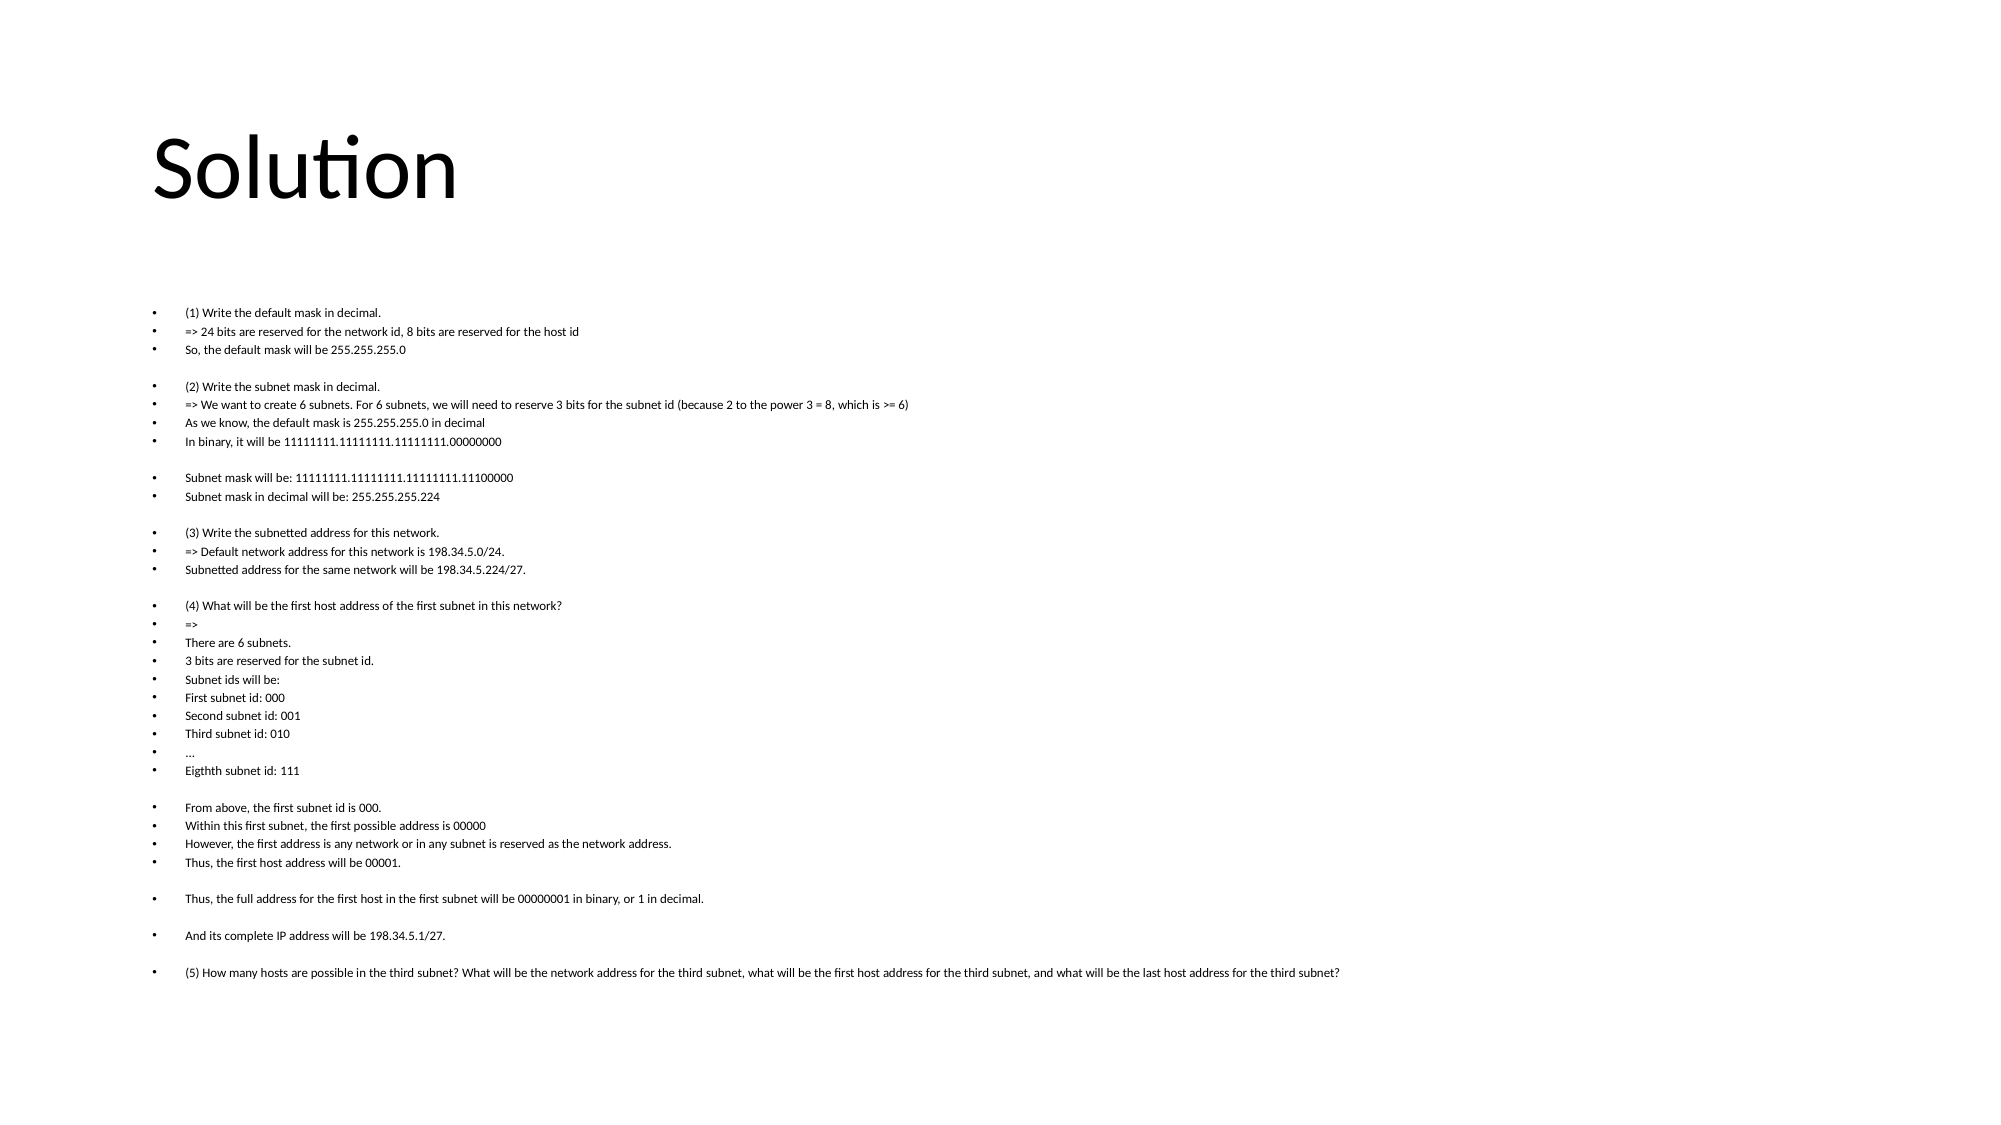

# Solution
(1) Write the default mask in decimal.
=> 24 bits are reserved for the network id, 8 bits are reserved for the host id
So, the default mask will be 255.255.255.0

(2) Write the subnet mask in decimal.
=> We want to create 6 subnets. For 6 subnets, we will need to reserve 3 bits for the subnet id (because 2 to the power 3 = 8, which is >= 6)
As we know, the default mask is 255.255.255.0 in decimal
In binary, it will be 11111111.11111111.11111111.00000000

Subnet mask will be: 11111111.11111111.11111111.11100000
Subnet mask in decimal will be: 255.255.255.224

(3) Write the subnetted address for this network.
=> Default network address for this network is 198.34.5.0/24.
Subnetted address for the same network will be 198.34.5.224/27.

(4) What will be the first host address of the first subnet in this network?
=>
There are 6 subnets.
3 bits are reserved for the subnet id.
Subnet ids will be:
First subnet id: 000
Second subnet id: 001
Third subnet id: 010
...
Eigthth subnet id: 111

From above, the first subnet id is 000.
Within this first subnet, the first possible address is 00000
However, the first address is any network or in any subnet is reserved as the network address.
Thus, the first host address will be 00001.

Thus, the full address for the first host in the first subnet will be 00000001 in binary, or 1 in decimal.

And its complete IP address will be 198.34.5.1/27.

(5) How many hosts are possible in the third subnet? What will be the network address for the third subnet, what will be the first host address for the third subnet, and what will be the last host address for the third subnet?